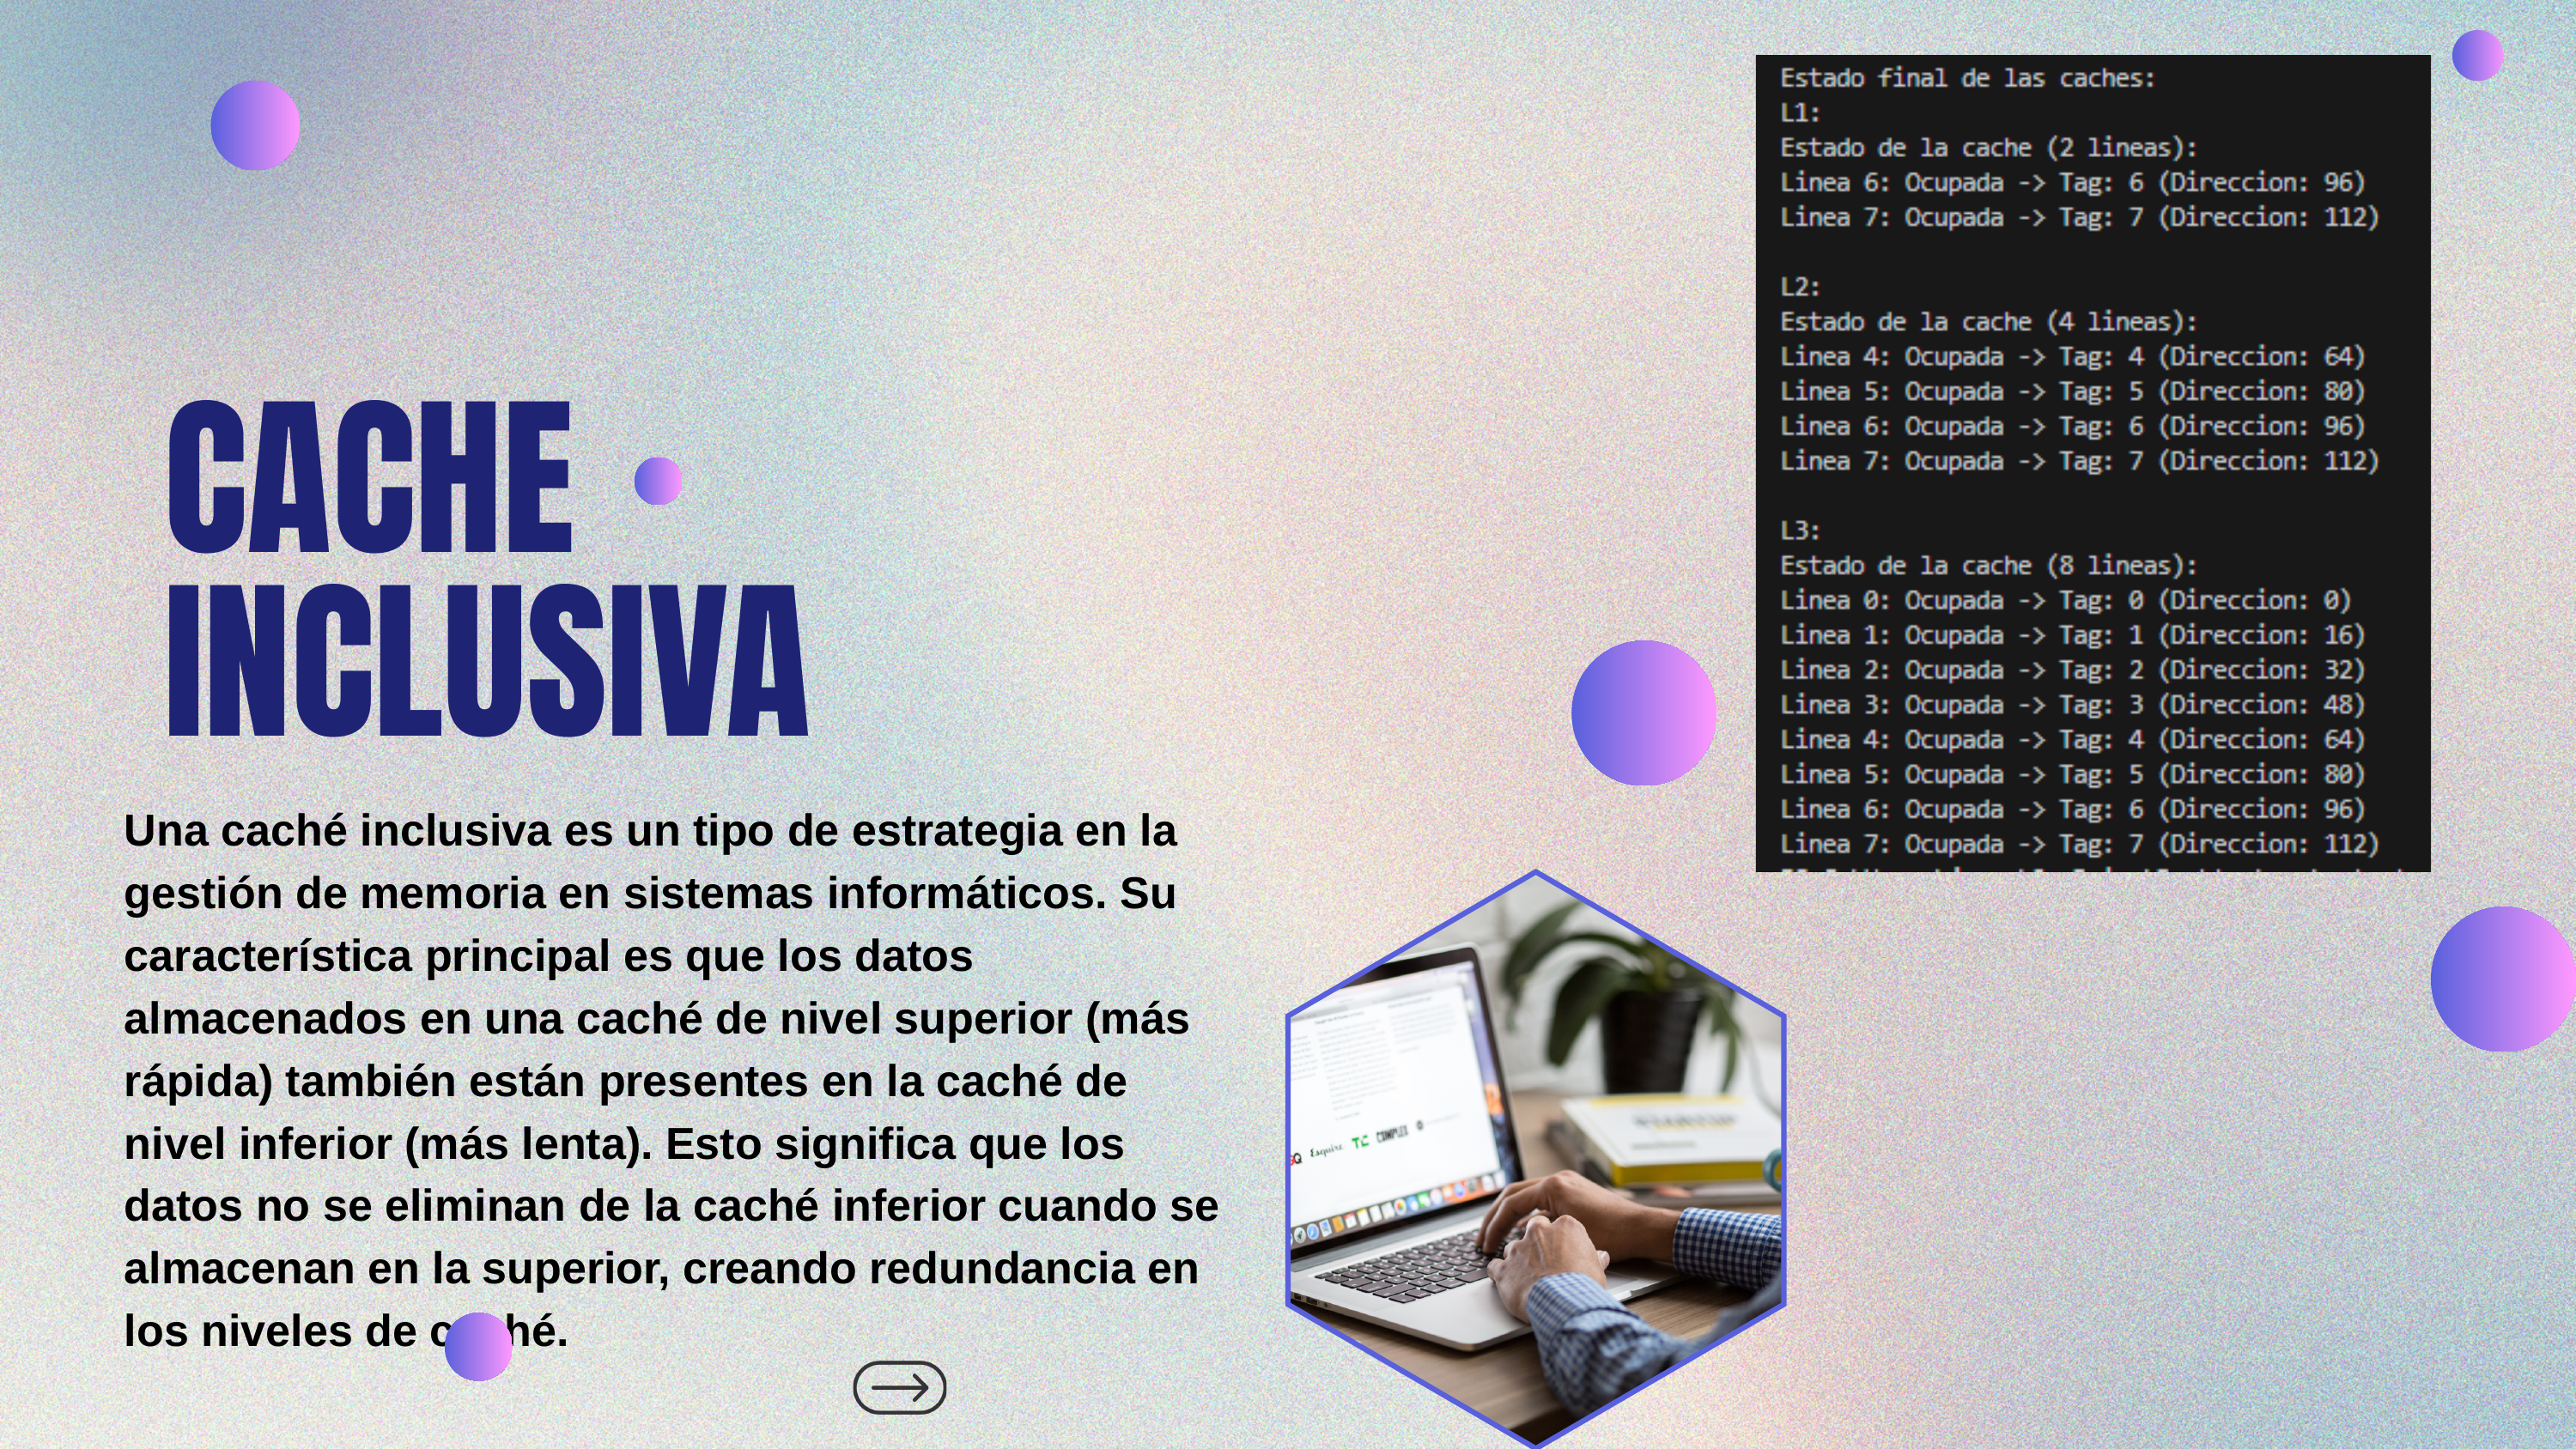

CACHE INCLUSIVA

Una caché inclusiva es un tipo de estrategia en la gestión de memoria en sistemas informáticos. Su característica principal es que los datos almacenados en una caché de nivel superior (más rápida) también están presentes en la caché de nivel inferior (más lenta). Esto significa que los datos no se eliminan de la caché inferior cuando se almacenan en la superior, creando redundancia en los niveles de caché.